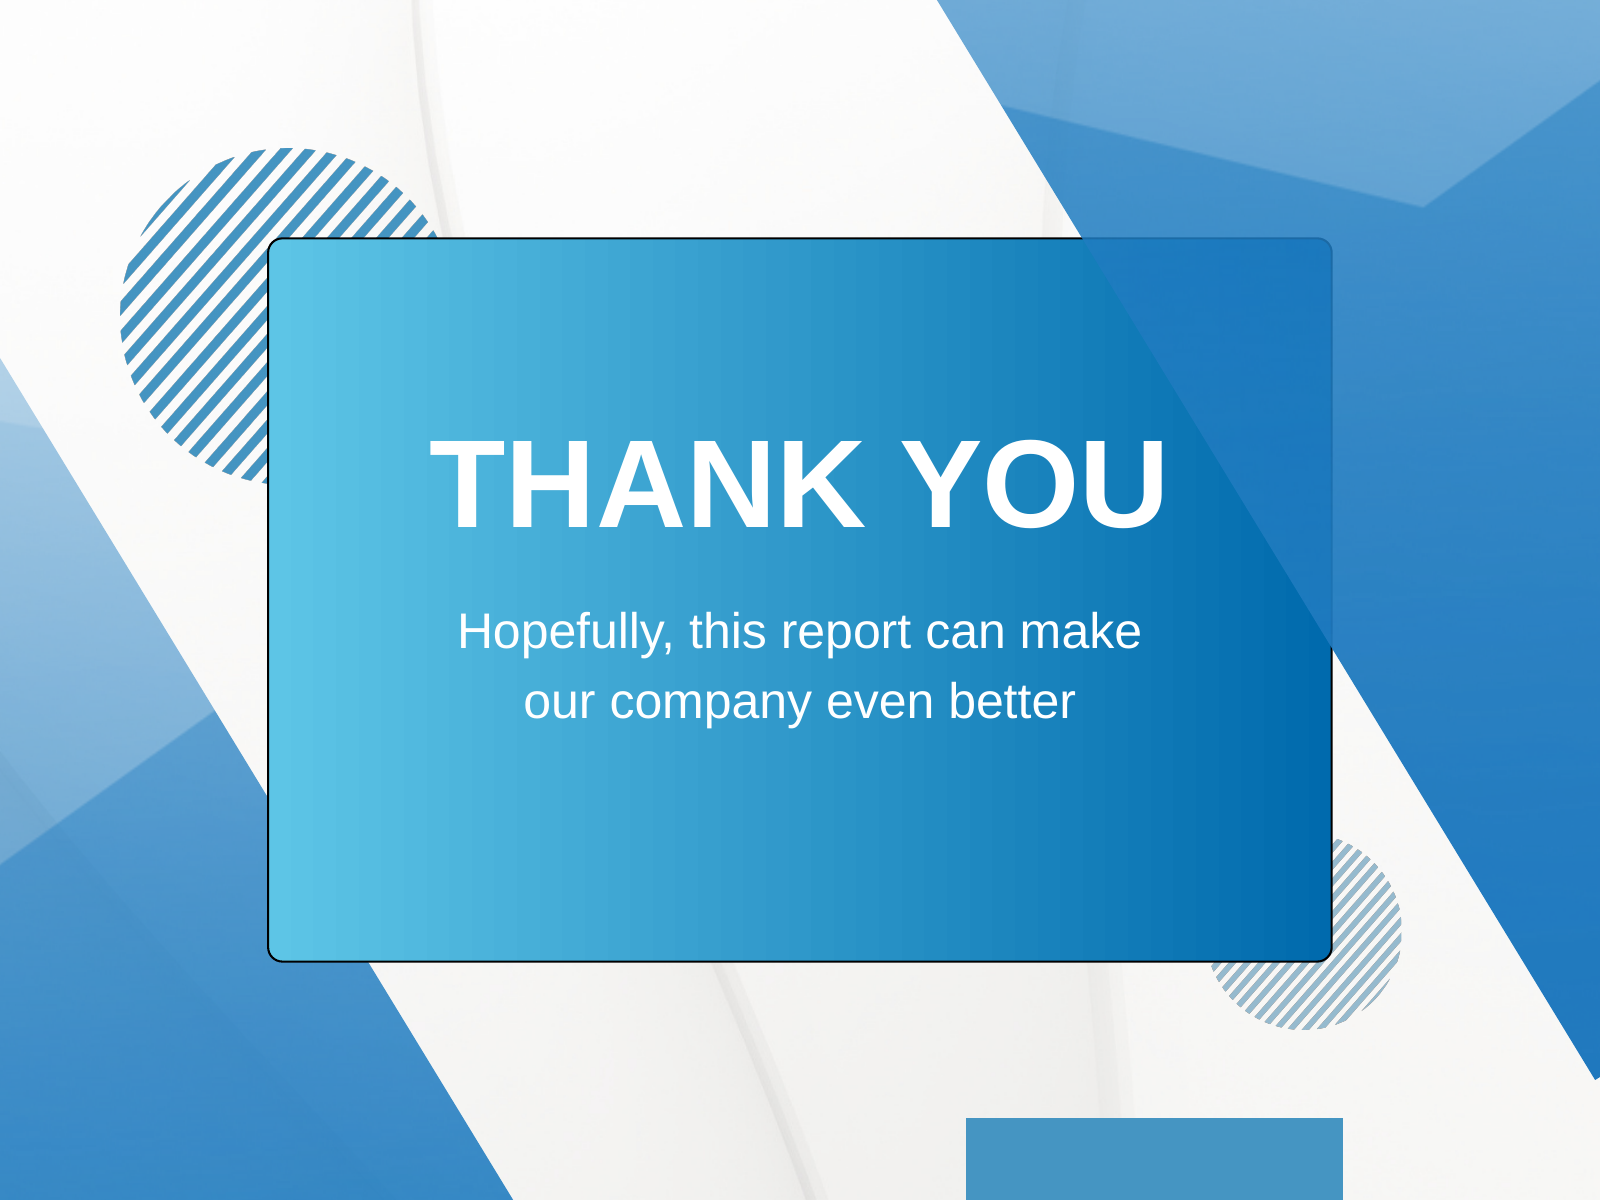

THANK YOU
Hopefully, this report can make our company even better